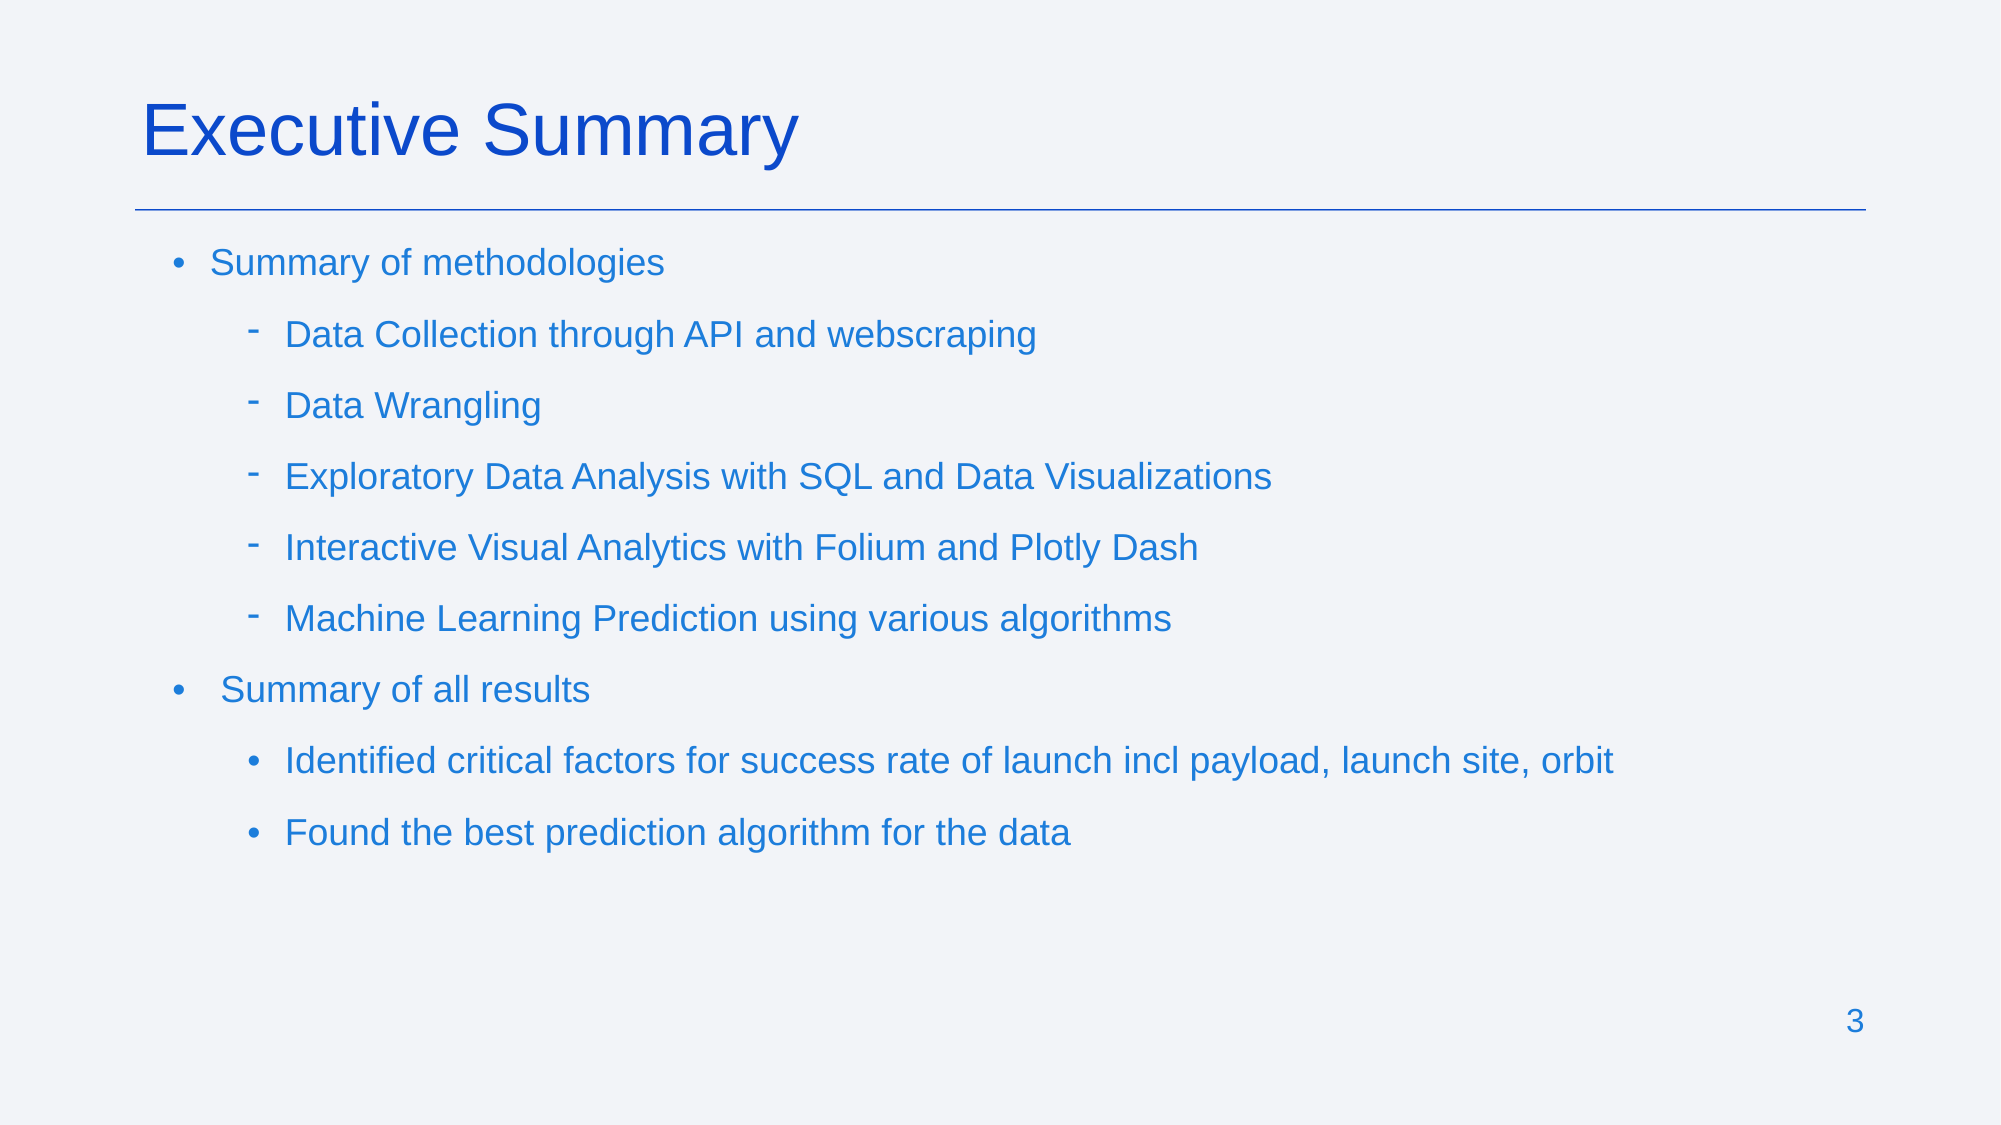

Executive Summary
Summary of methodologies
Data Collection through API and webscraping
Data Wrangling
Exploratory Data Analysis with SQL and Data Visualizations
Interactive Visual Analytics with Folium and Plotly Dash
Machine Learning Prediction using various algorithms
 Summary of all results
Identified critical factors for success rate of launch incl payload, launch site, orbit
Found the best prediction algorithm for the data

3